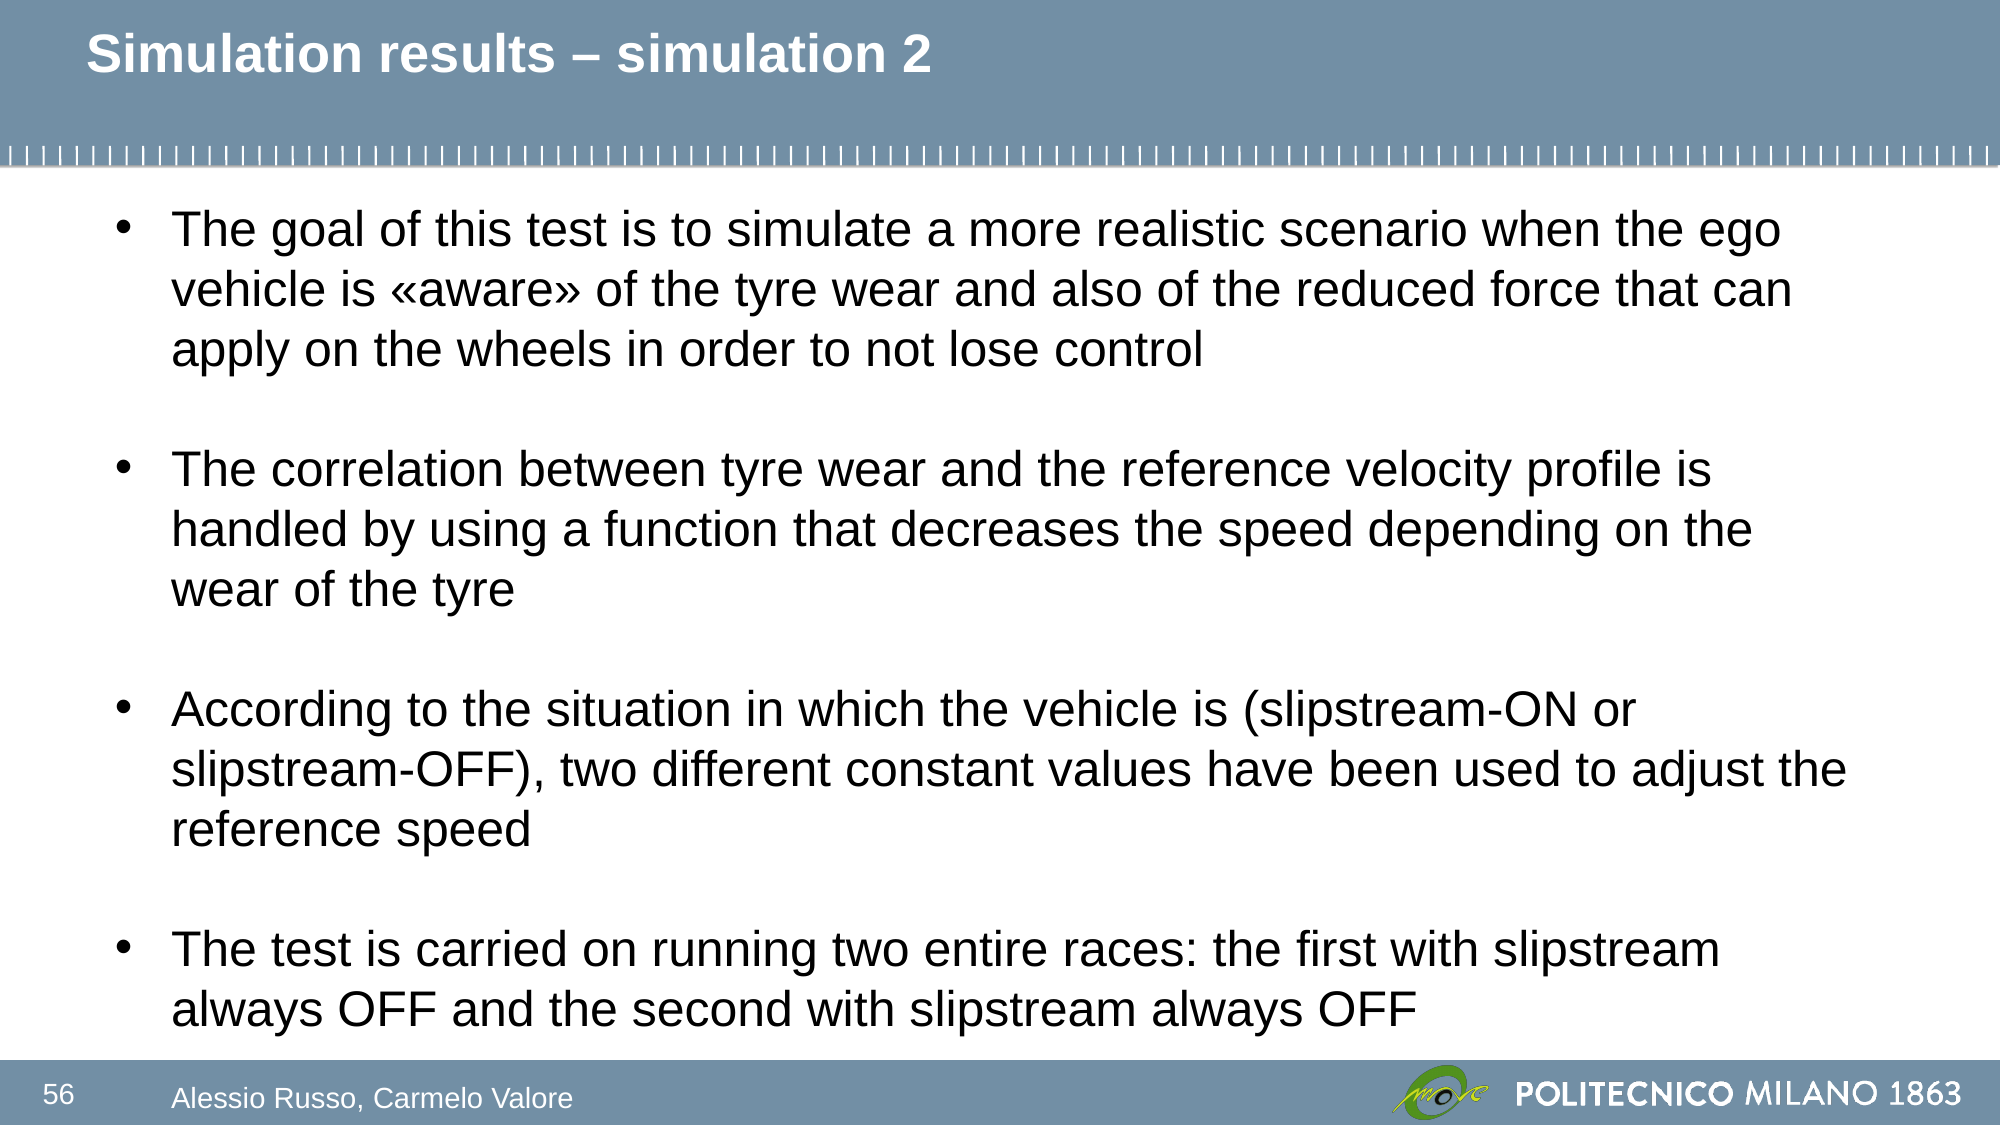

Simulation results – simulation 2
The goal of this test is to simulate a more realistic scenario when the ego vehicle is «aware» of the tyre wear and also of the reduced force that can apply on the wheels in order to not lose control

The correlation between tyre wear and the reference velocity profile is handled by using a function that decreases the speed depending on the wear of the tyre

According to the situation in which the vehicle is (slipstream-ON or slipstream-OFF), two different constant values have been used to adjust the reference speed

The test is carried on running two entire races: the first with slipstream always OFF and the second with slipstream always OFF

56
Alessio Russo, Carmelo Valore